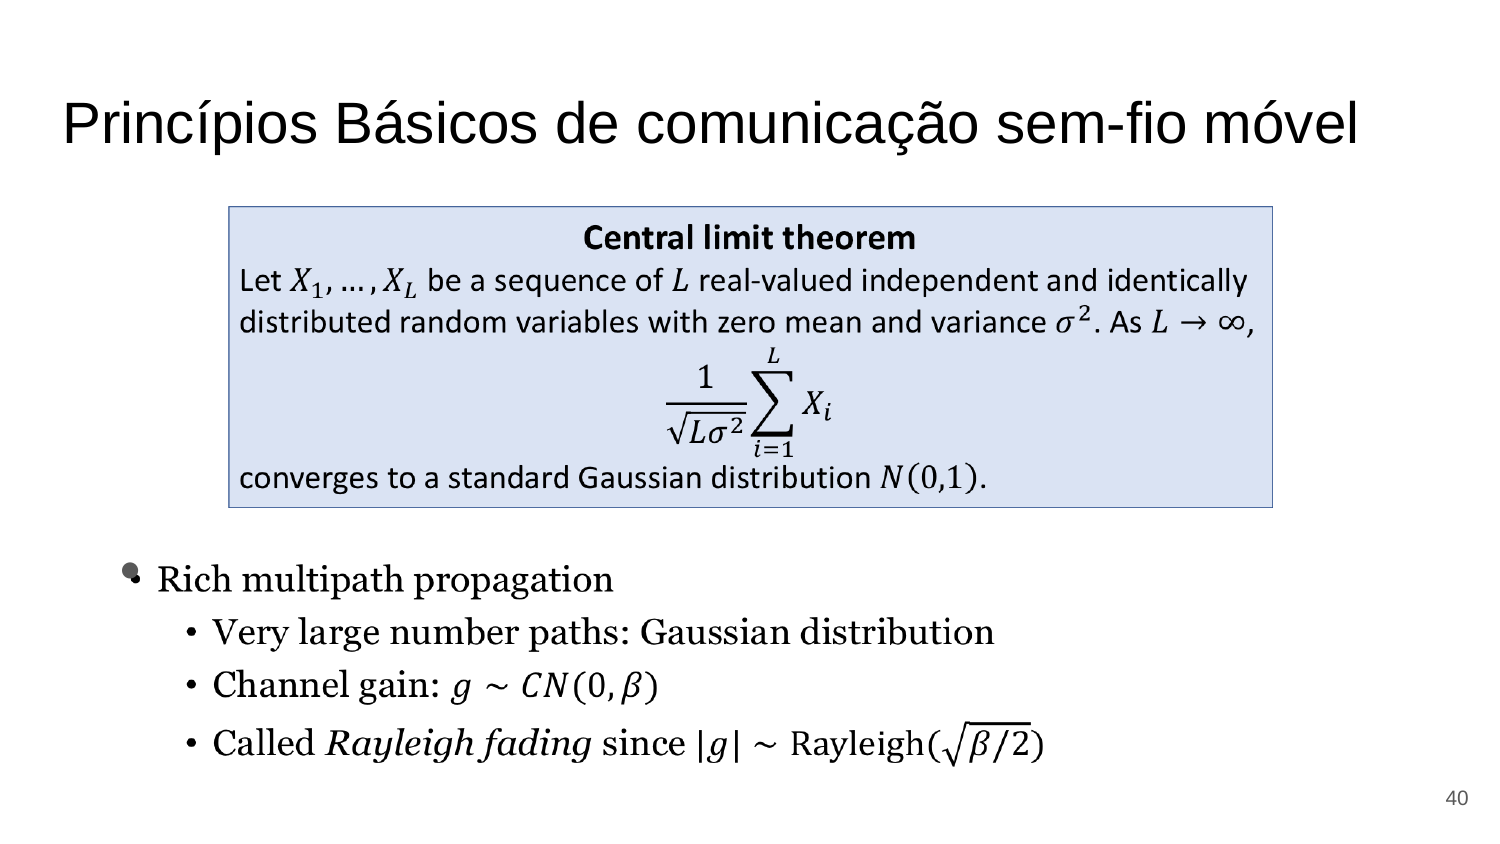

# Princípios Básicos de comunicação sem-fio móvel

40